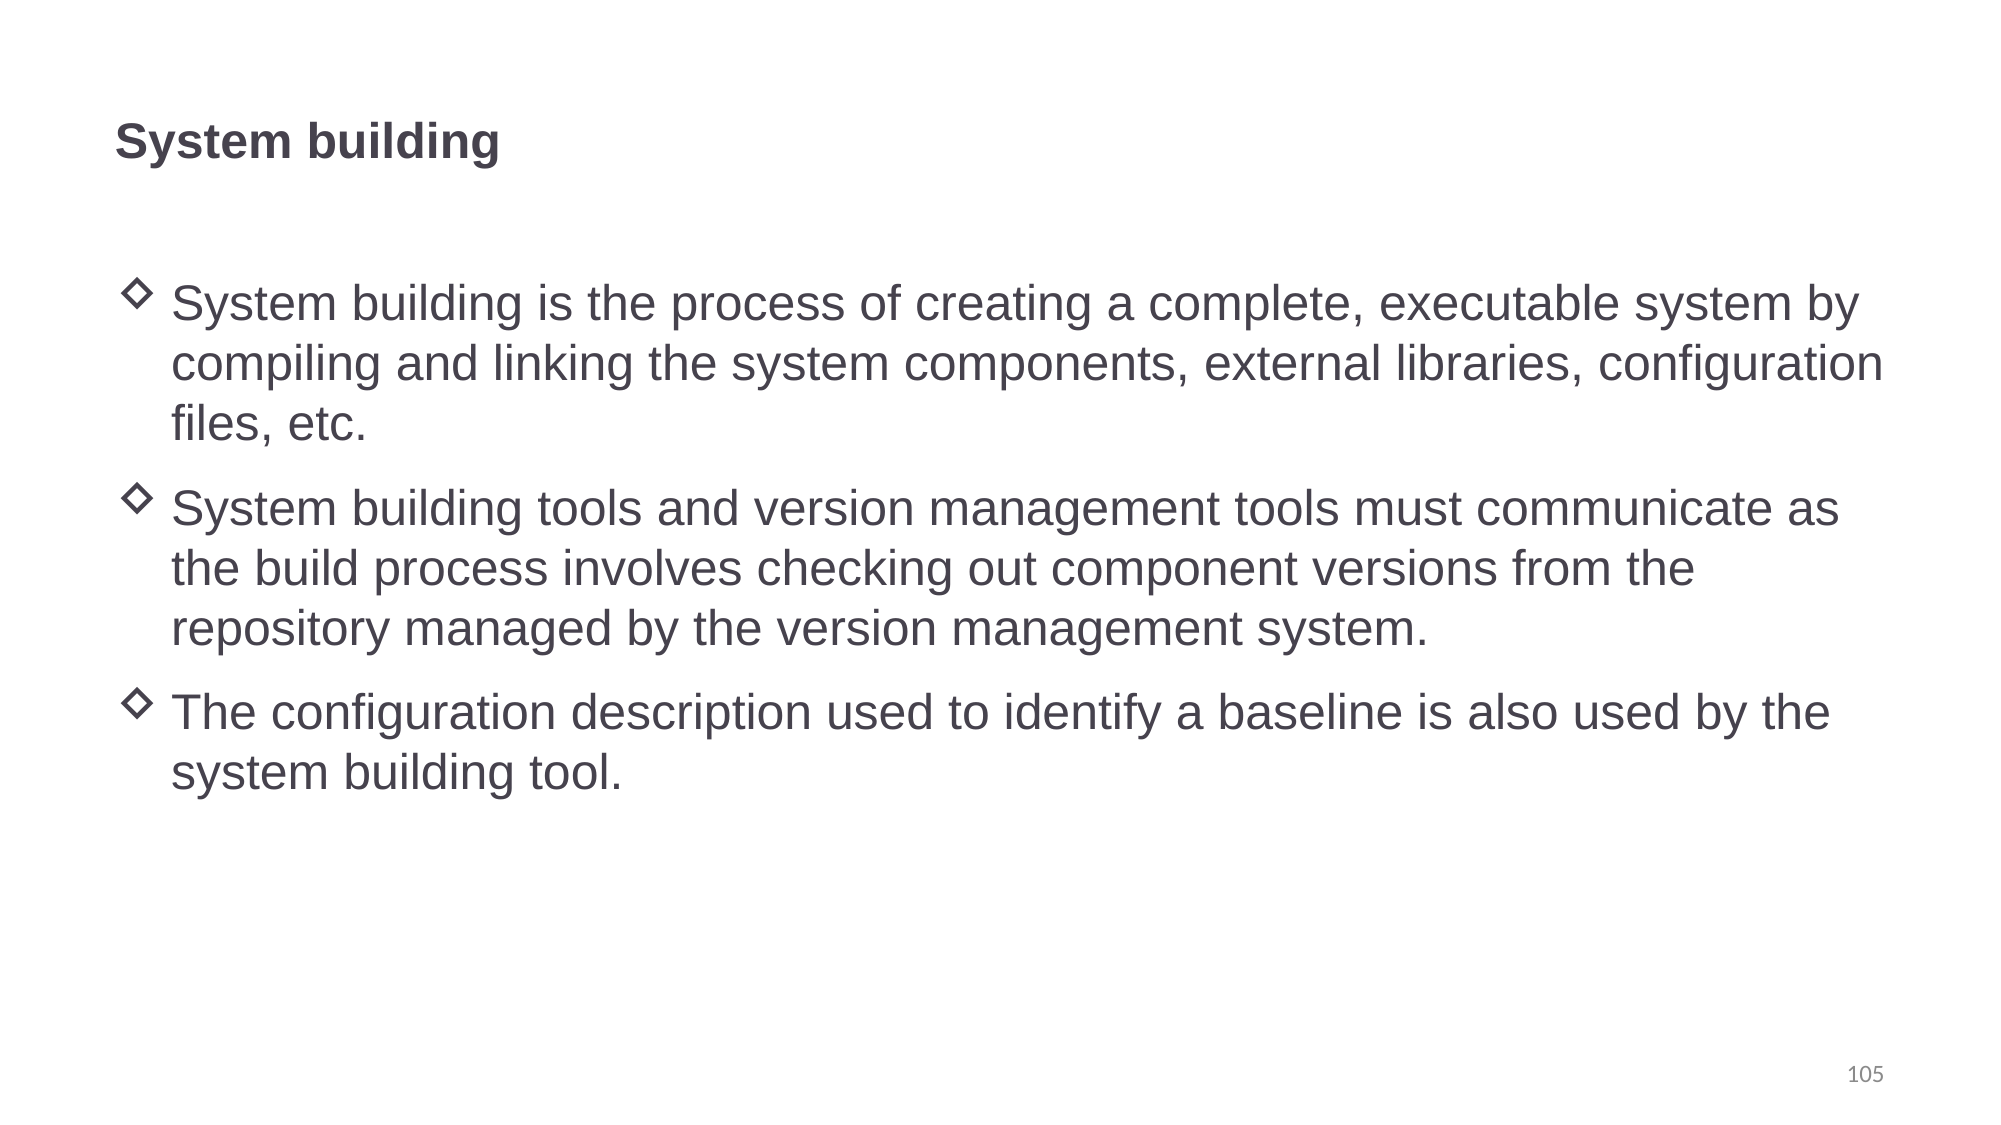

# System building
System building is the process of creating a complete, executable system by compiling and linking the system components, external libraries, configuration files, etc.
System building tools and version management tools must communicate as the build process involves checking out component versions from the repository managed by the version management system.
The configuration description used to identify a baseline is also used by the system building tool.
105